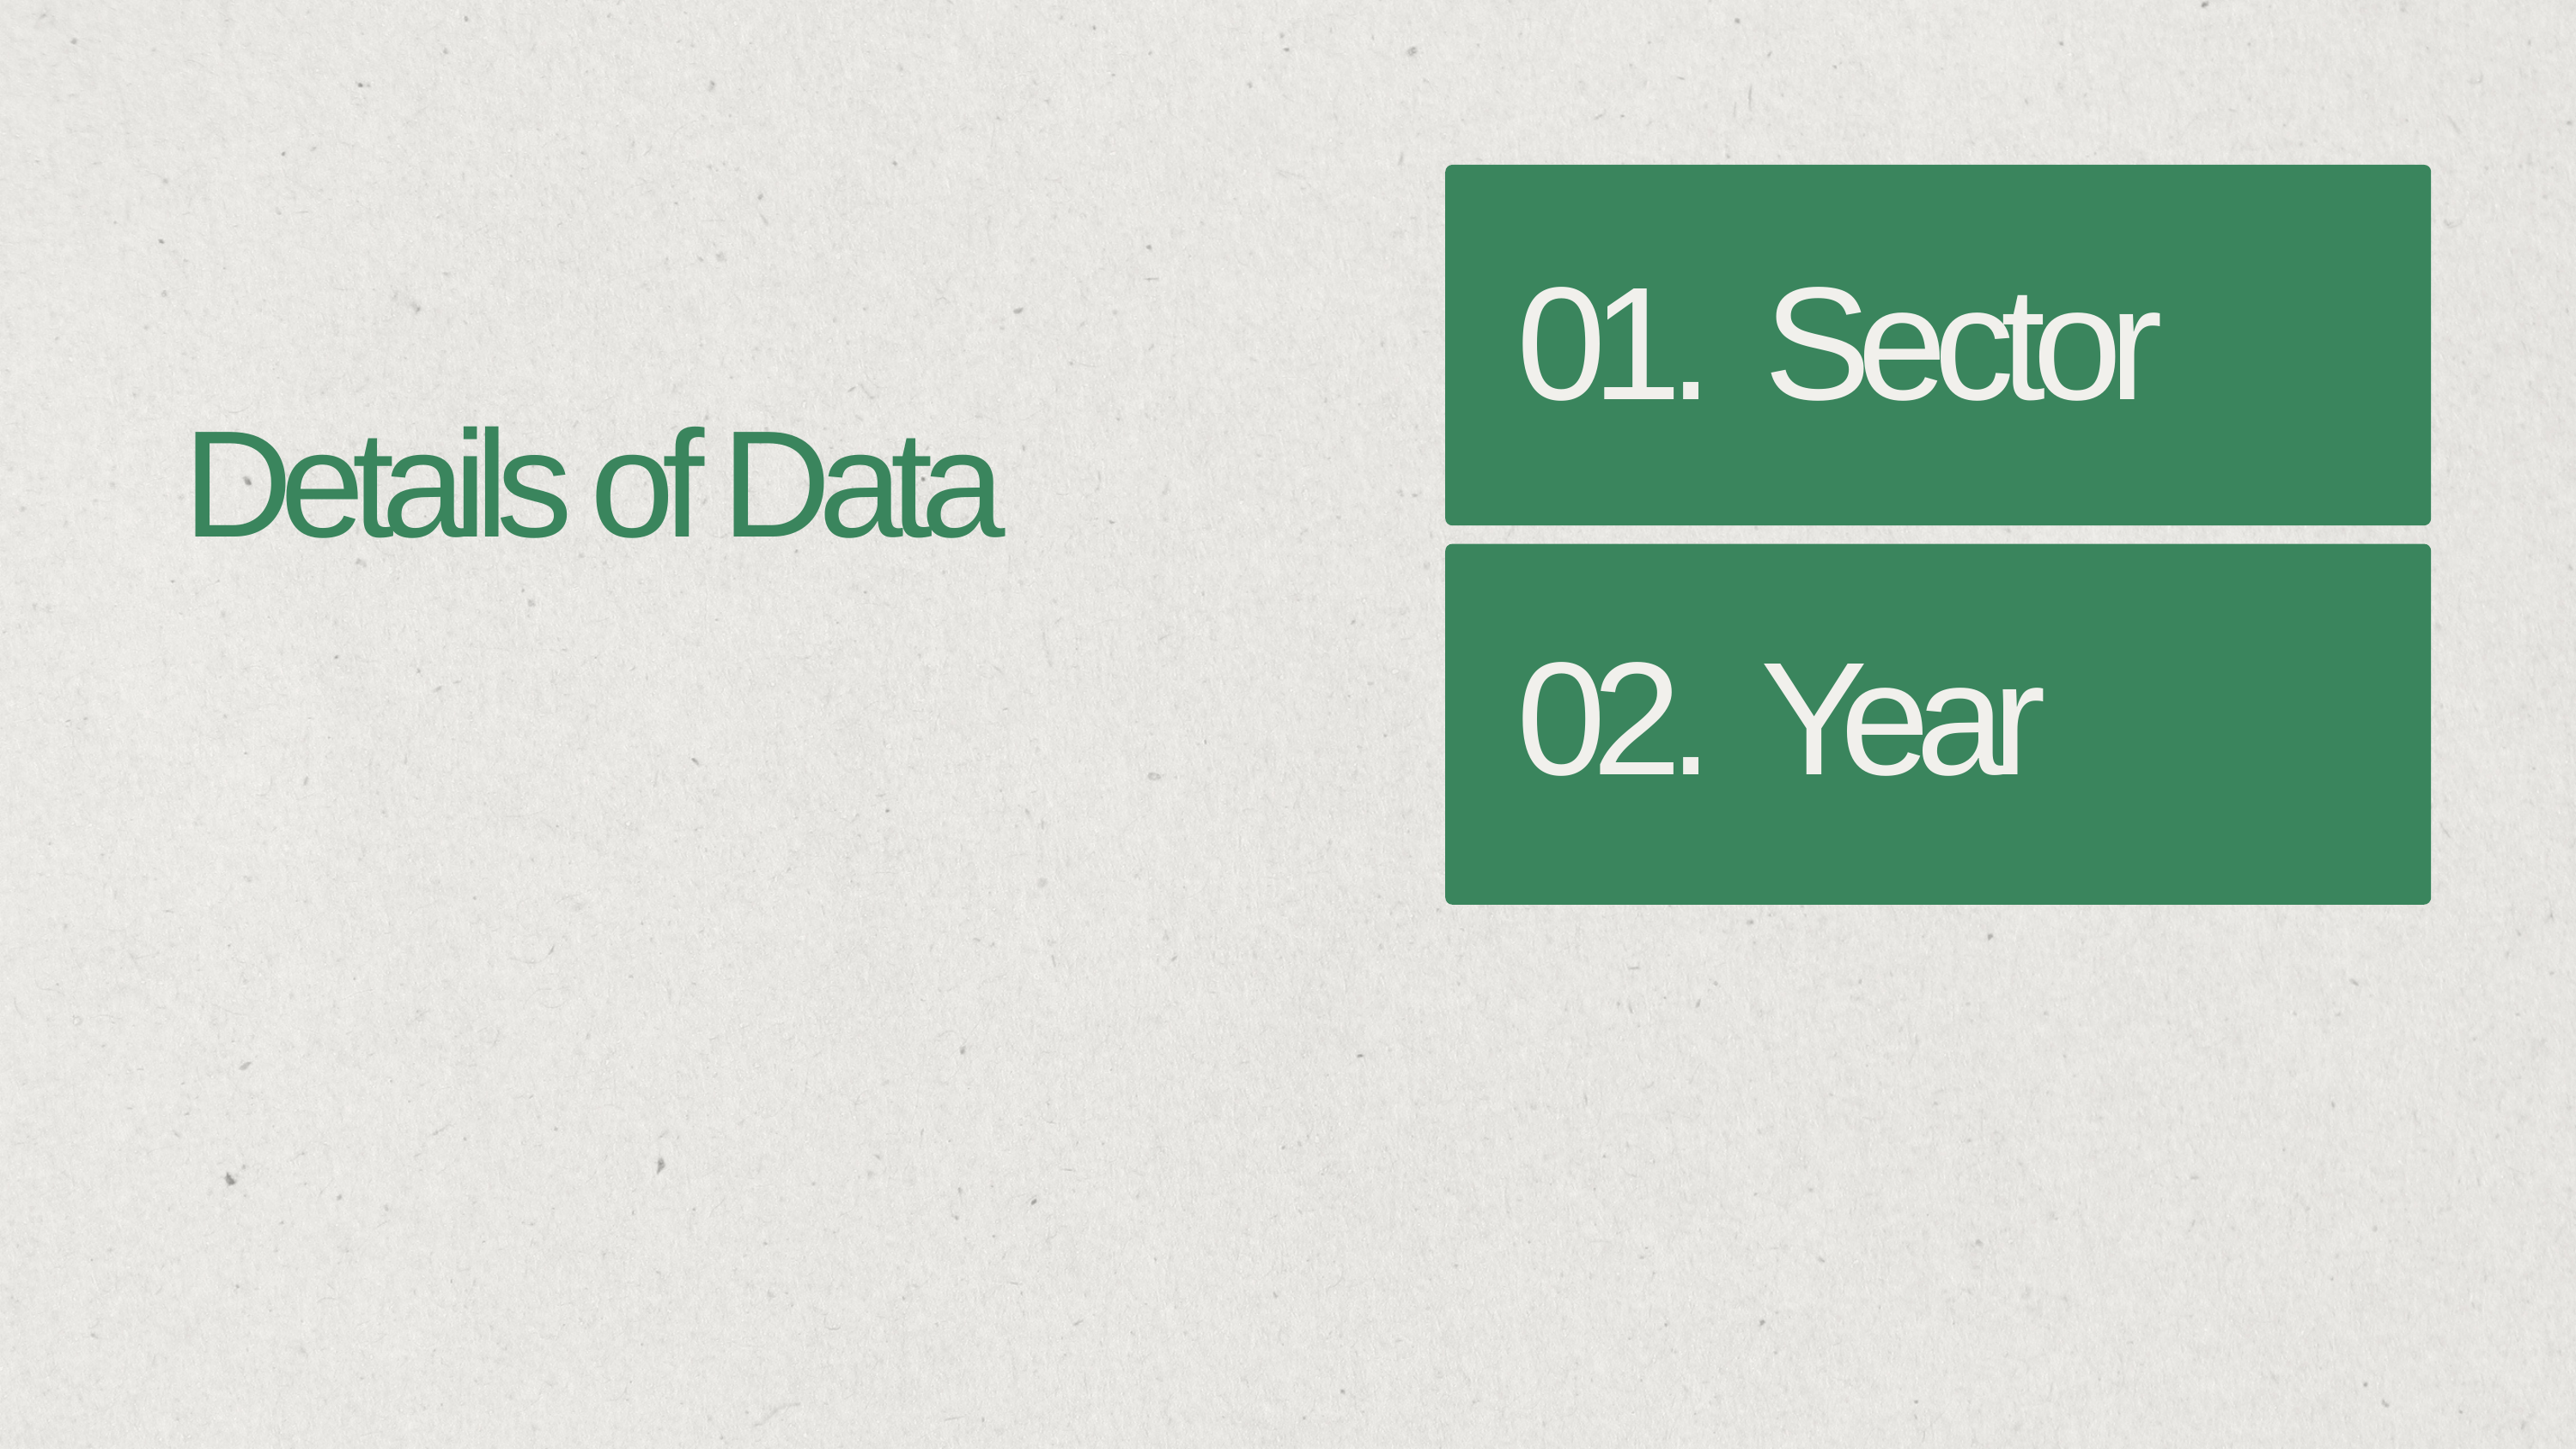

01.  Sector
Details of Data

02.  Year